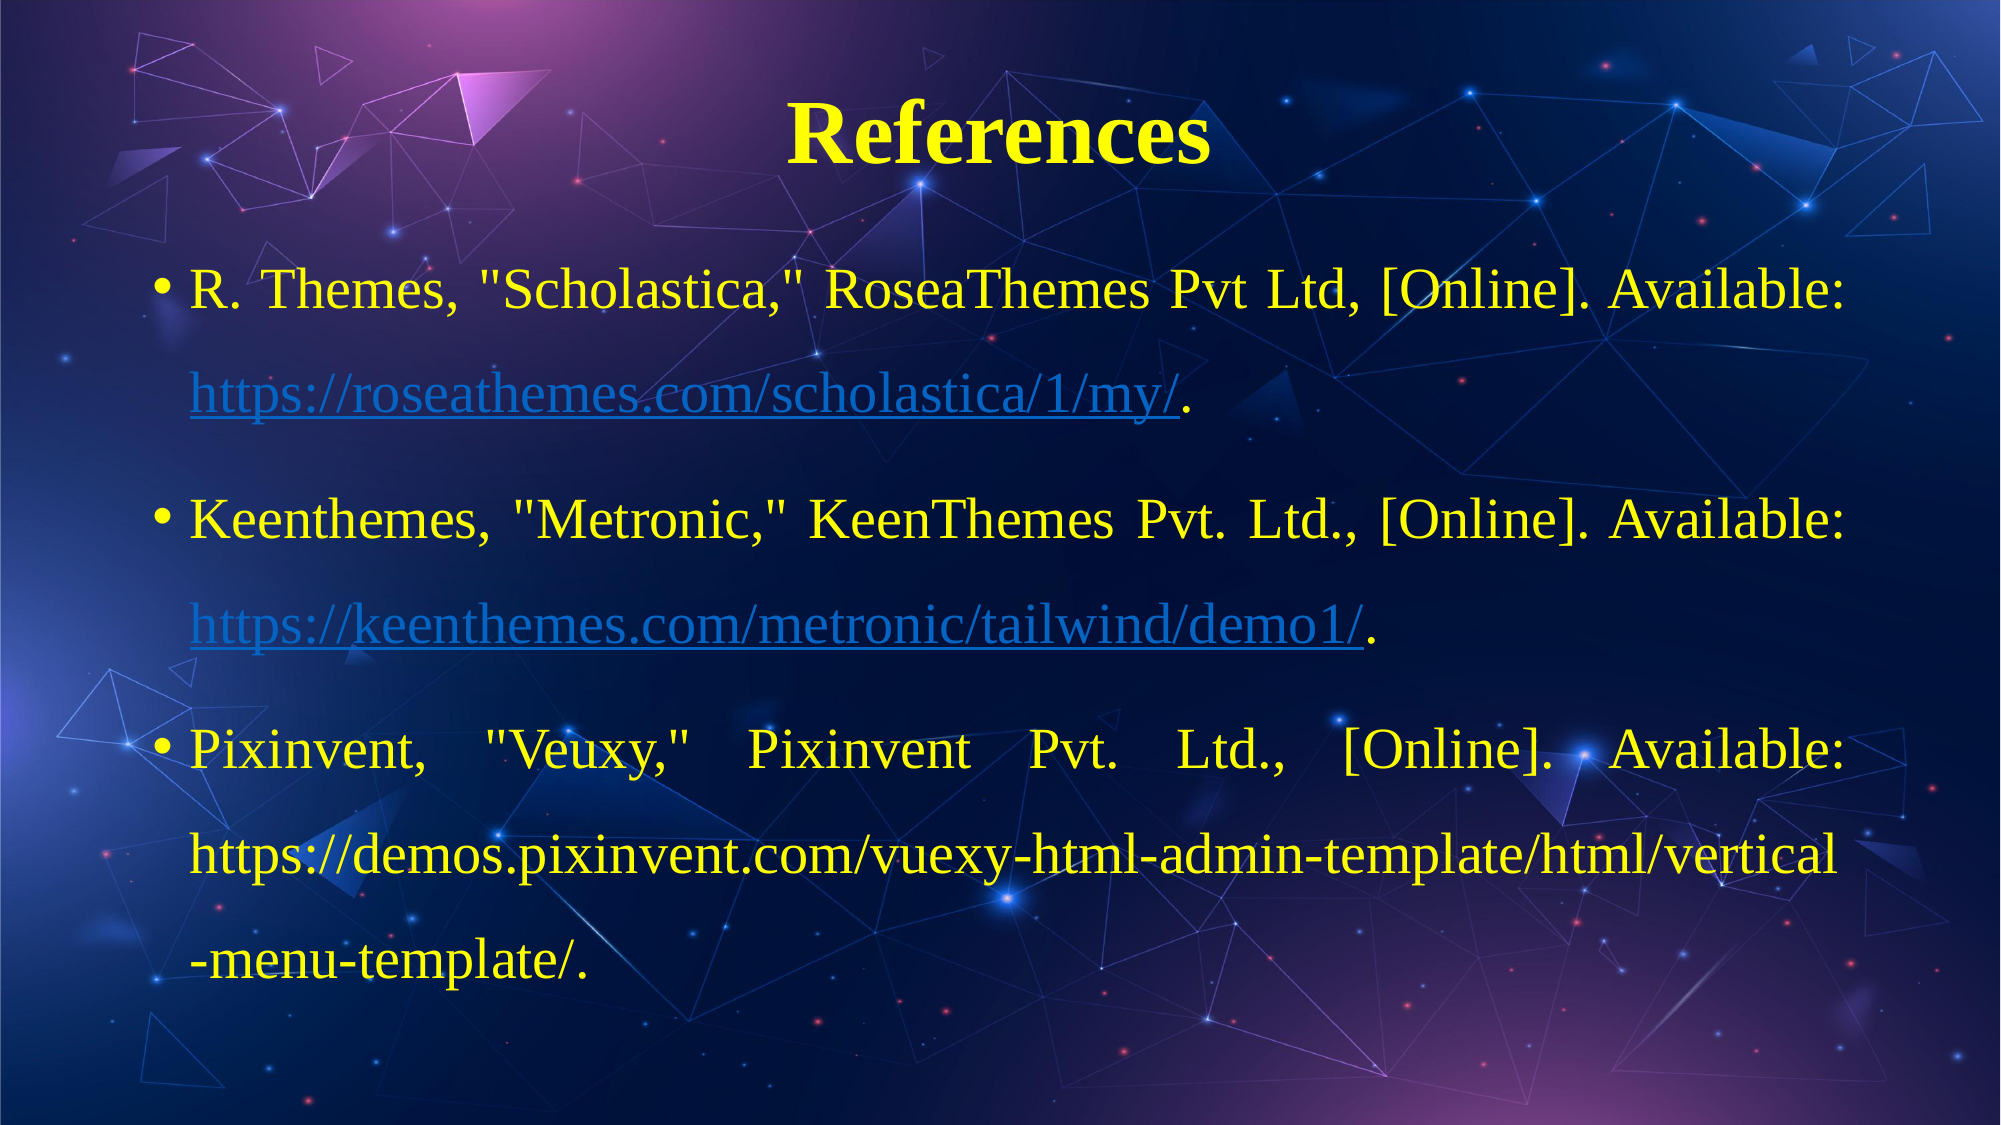

# References
R. Themes, "Scholastica," RoseaThemes Pvt Ltd, [Online]. Available: https://roseathemes.com/scholastica/1/my/.
Keenthemes, "Metronic," KeenThemes Pvt. Ltd., [Online]. Available: https://keenthemes.com/metronic/tailwind/demo1/.
Pixinvent, "Veuxy," Pixinvent Pvt. Ltd., [Online]. Available: https://demos.pixinvent.com/vuexy-html-admin-template/html/vertical-menu-template/.